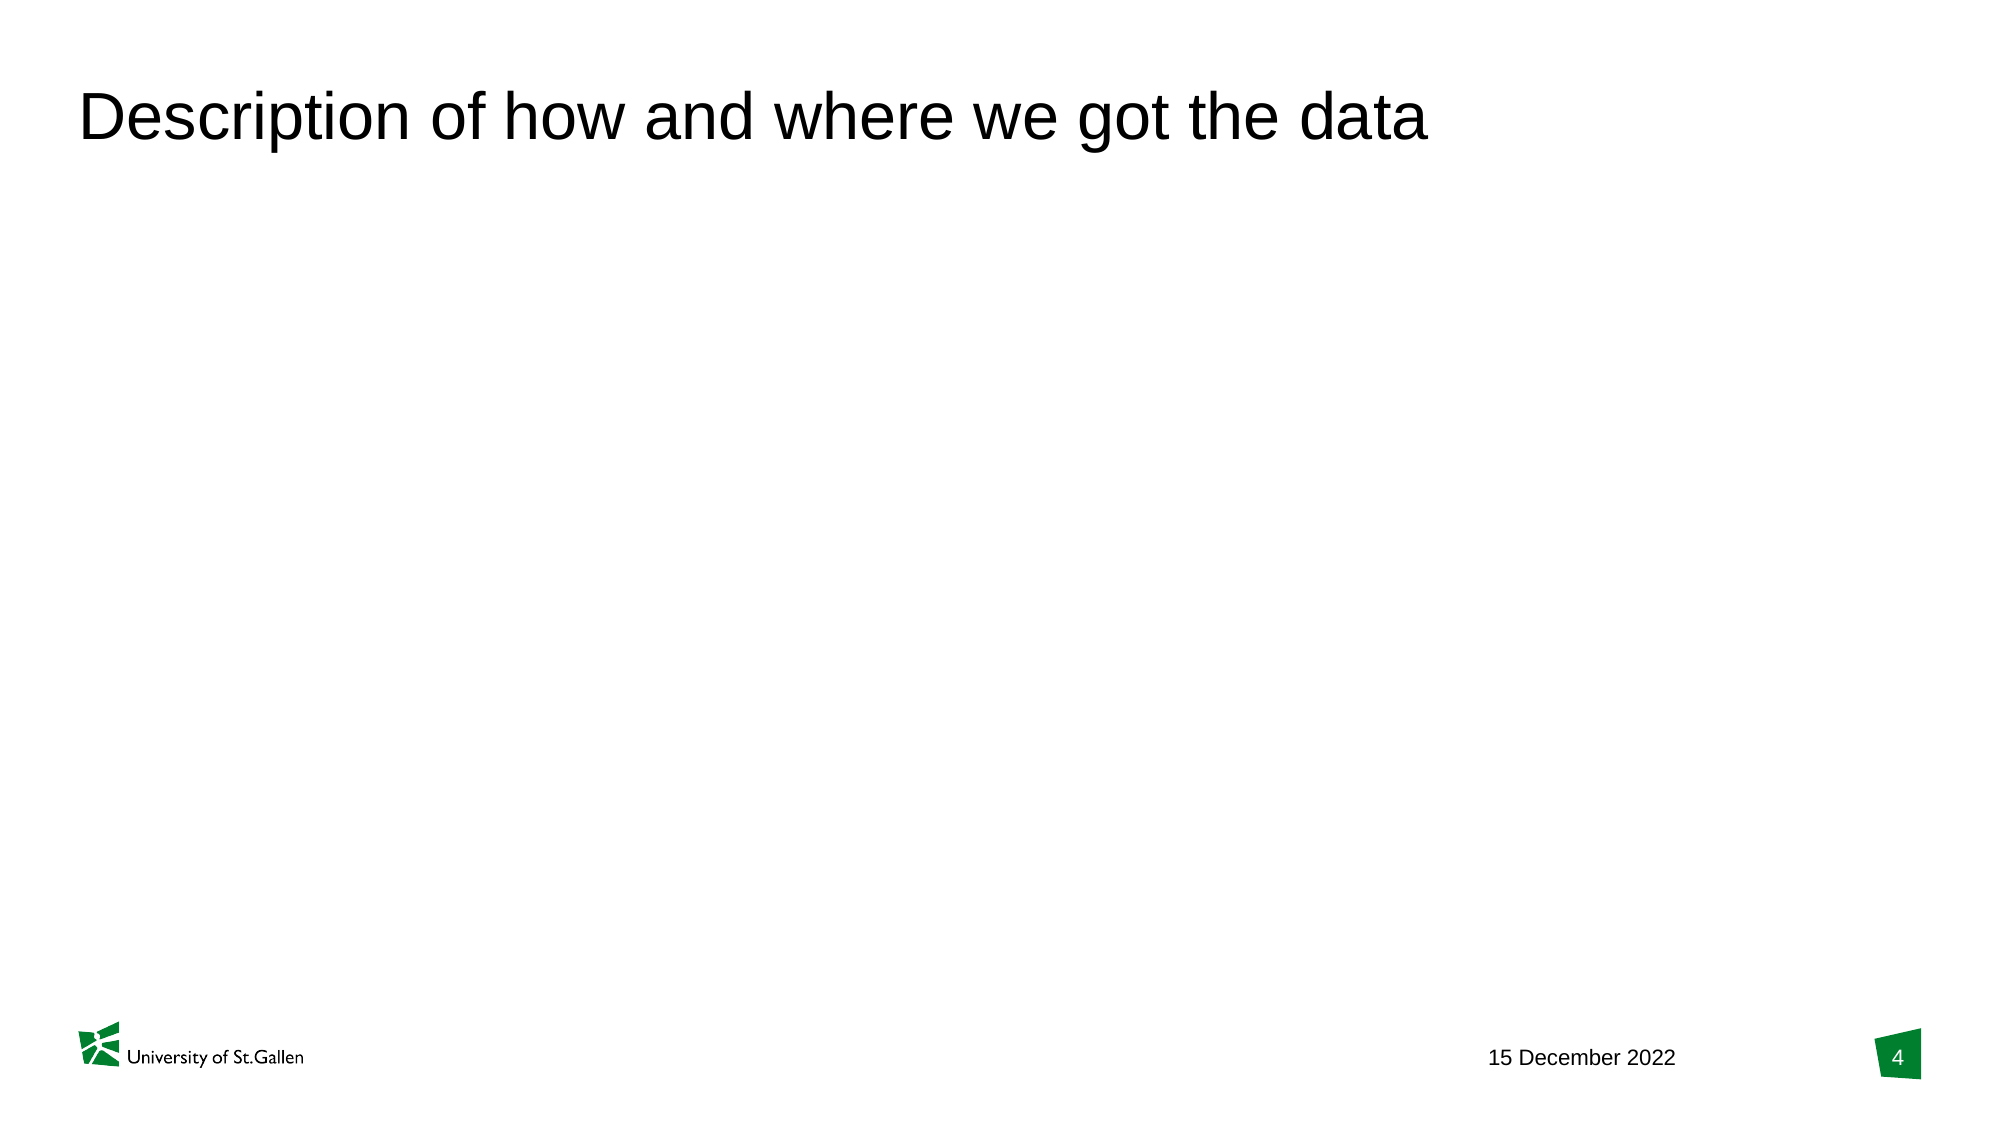

# Description of how and where we got the data

4